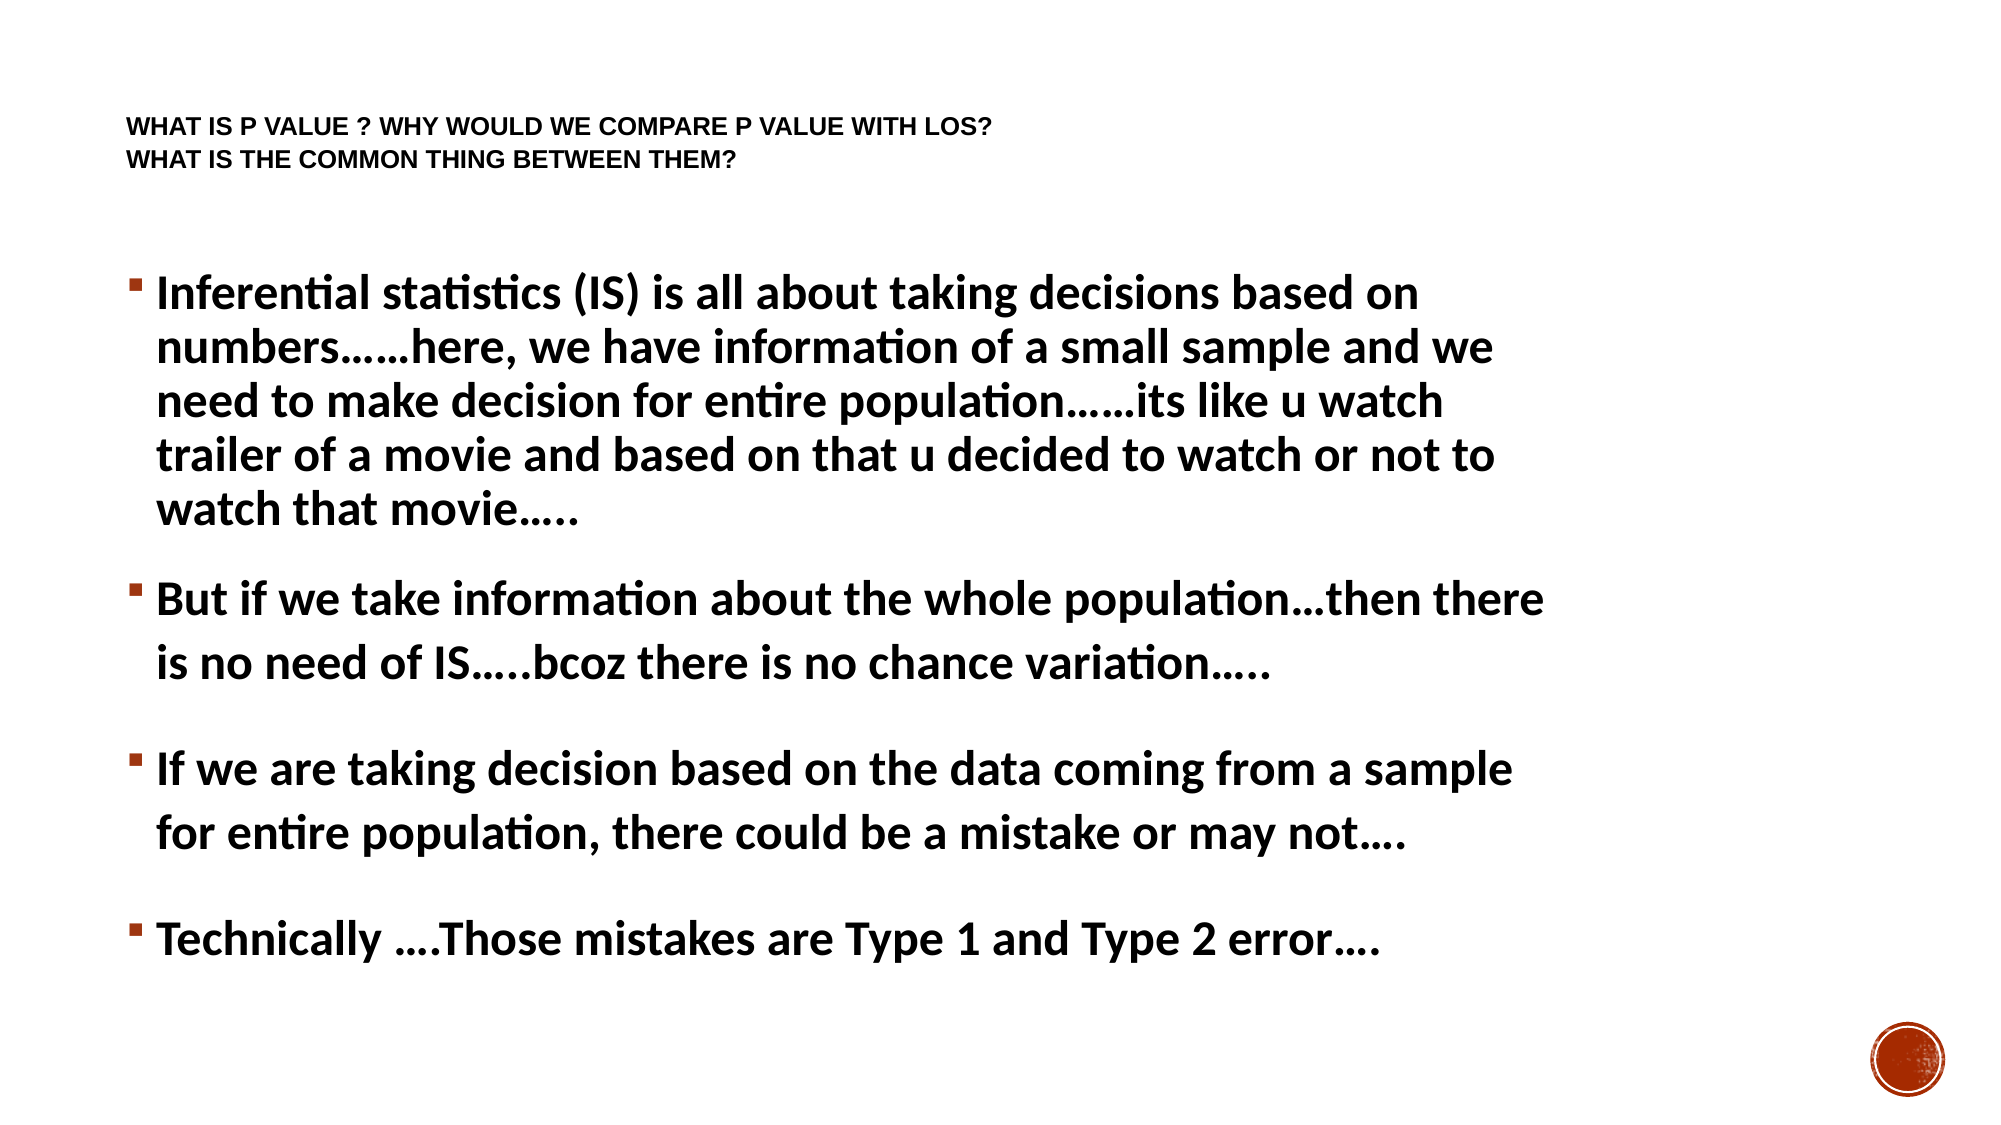

# What is P value ? Why would we compare P value with LoS? What is the common thing between them?
Inferential statistics (IS) is all about taking decisions based on numbers……here, we have information of a small sample and we need to make decision for entire population……its like u watch trailer of a movie and based on that u decided to watch or not to watch that movie…..
But if we take information about the whole population…then there is no need of IS…..bcoz there is no chance variation…..
If we are taking decision based on the data coming from a sample for entire population, there could be a mistake or may not….
Technically ….Those mistakes are Type 1 and Type 2 error….